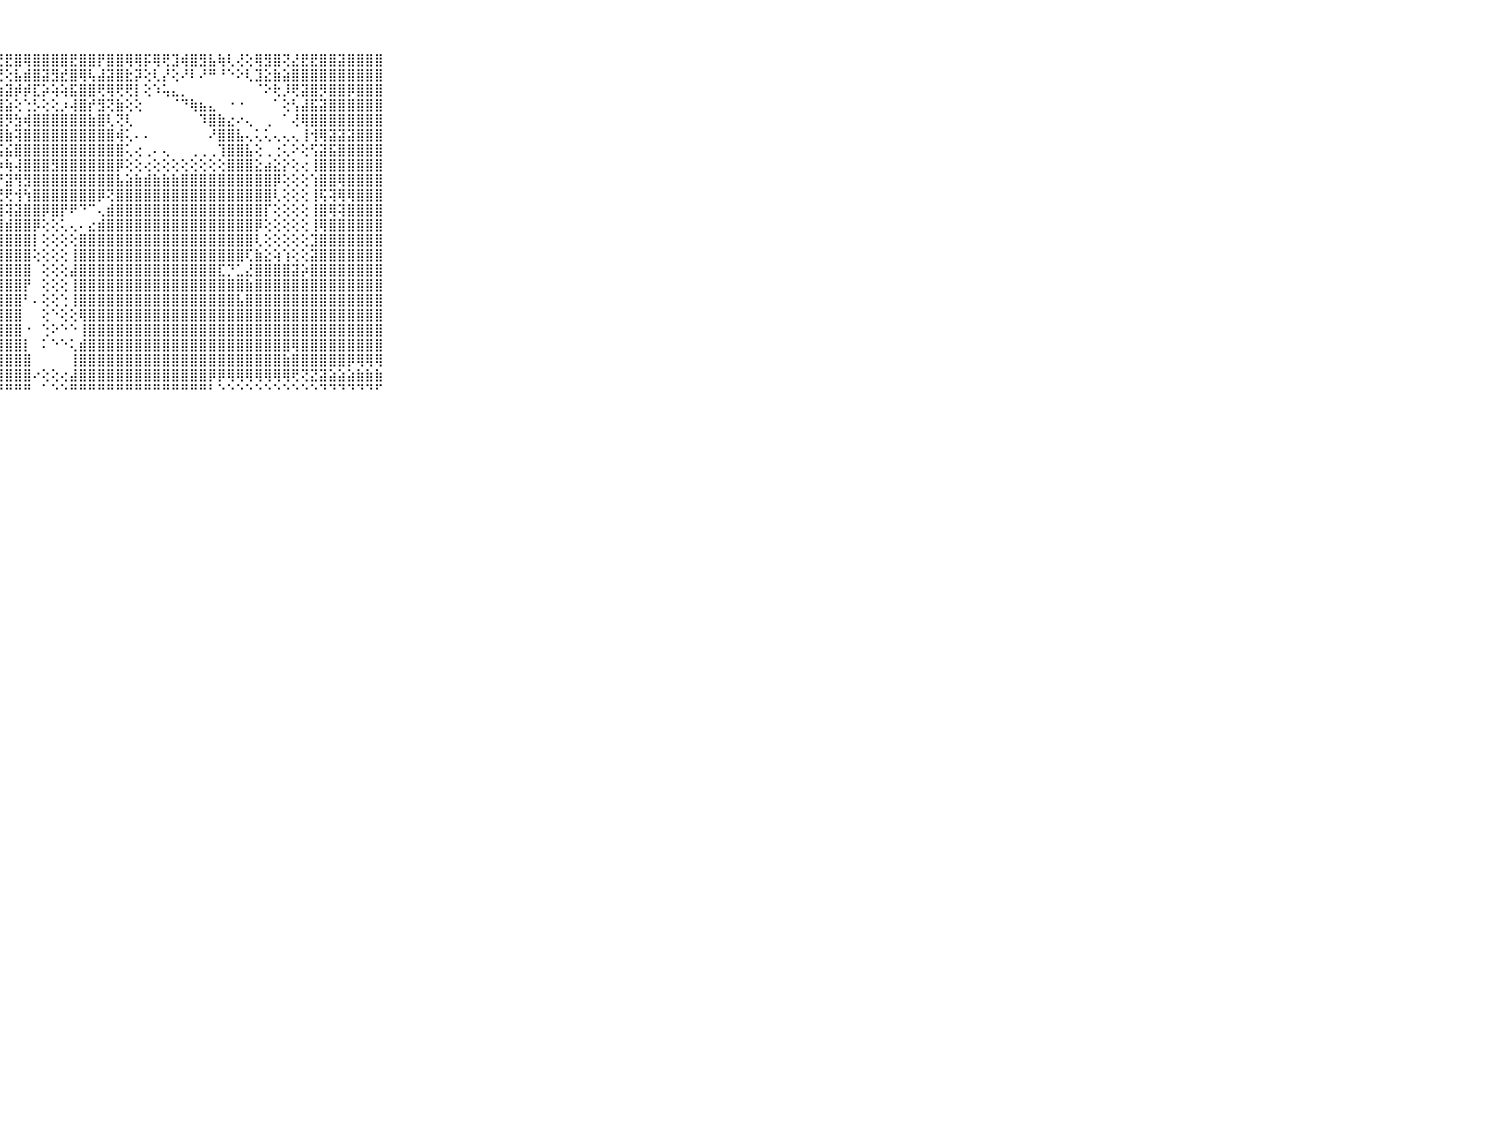

⠀⠀⠀⠀⠀⠀⠀⠀⠀⠀⠀⣾⣿⣿⣿⣿⣿⣿⣿⢻⡟⢻⡟⣇⣜⣝⣟⢟⣟⣿⢿⣿⣿⣿⣿⣟⣿⣿⡟⣿⣿⢿⢿⡯⢿⢟⣹⢾⣿⣻⣧⢷⢇⢜⢕⢿⣻⣿⢝⣜⣟⣟⣿⣿⣽⣿⣿⣿⣿⠀⠀⠀⠀⠀⠀⠀⠀⠀⠀⠀⠀
⠀⠀⠀⠀⠀⠀⠀⠀⠀⠀⠀⢕⢿⢏⣻⣿⣿⣵⣯⣧⣱⣜⢟⣿⣿⣿⣾⢟⢕⣧⣾⣿⣽⣻⣞⣿⢿⢧⣼⣽⣿⣗⡽⢕⢇⡜⢕⠜⠇⠜⠛⠘⠑⠕⢇⣹⣕⣷⣵⣿⣿⣿⣿⣿⣿⣿⣿⣿⣿⠀⠀⠀⠀⠀⠀⠀⠀⠀⠀⠀⠀
⠀⠀⠀⠀⠀⠀⠀⠀⠀⠀⠀⢕⢵⣽⡿⢿⣵⣽⣿⣿⣿⣵⣿⣿⣯⣝⣿⣷⣽⡾⡾⣏⡵⢵⢵⣯⣿⣿⢟⢿⢟⢟⡇⢕⠱⢥⣄⡀⠀⠀⠀⠀⠀⠀⠀⠈⠕⢗⡸⢟⣽⣿⡻⣿⣿⡿⣿⣿⣿⠀⠀⠀⠀⠀⠀⠀⠀⠀⠀⠀⠀
⠀⠀⠀⠀⠀⠀⠀⠀⠀⠀⠀⢔⢜⣿⣷⣞⣷⢿⣟⣻⡷⣾⣿⣿⣿⣿⣻⣽⣵⢕⢑⡣⢕⢕⡰⢼⣿⡞⣻⢝⣷⢕⢕⠀⠀⠀⠈⠙⢷⣦⣄⠀⠐⠐⠀⠀⠀⠁⢕⢣⣼⣯⣽⣿⣿⣿⣿⣿⣿⠀⠀⠀⠀⠀⠀⠀⠀⠀⠀⠀⠀
⠀⠀⠀⠀⠀⠀⠀⠀⠀⠀⠀⢕⢕⢕⢸⢿⢿⣏⣵⣾⣿⣿⣿⣿⣿⣏⣻⣿⡻⣳⢾⣿⣿⣿⣿⣿⣿⣷⣿⢇⢝⢇⠀⠀⠀⠀⠀⠀⠀⠹⣿⣷⣔⠔⢄⠀⢀⠀⠁⢜⢿⣿⣿⣿⣿⣿⣿⣿⣿⠀⠀⠀⠀⠀⠀⠀⠀⠀⠀⠀⠀
⠀⠀⠀⠀⠀⠀⠀⠀⠀⠀⠀⢕⢕⢕⢜⣽⣾⣿⣟⣟⡟⢷⢿⣷⣇⡱⣷⢼⣷⢽⣿⣿⣿⣿⣿⣿⣿⣿⣿⣿⢾⢅⠄⠄⠀⠀⠀⠀⠀⠀⠜⣿⣿⣧⢄⢅⢅⢄⢄⢄⢸⢺⢿⣽⣽⣽⣿⣿⣿⠀⠀⠀⠀⠀⠀⠀⠀⠀⠀⠀⠀
⠀⠀⠀⠀⠀⠀⠀⠀⠀⠀⠀⣇⢕⢕⢜⢻⢿⢿⢿⢽⢧⢿⡝⢹⣻⡽⣿⣯⣮⣿⣿⣿⣿⣿⣿⣿⣿⣿⣿⣿⣿⢅⢔⢀⠄⢄⠀⠀⢀⢀⢀⢹⣿⣿⣧⢕⢀⢐⢅⠕⢕⢫⣽⣯⣿⣿⣿⣿⣿⠀⠀⠀⠀⠀⠀⠀⠀⠀⠀⠀⠀
⠀⠀⠀⠀⠀⠀⠀⠀⠀⠀⠀⣷⢕⢔⢕⢗⣟⡷⢟⣷⡟⡟⢟⢗⢕⣳⣿⡵⢷⢼⣿⣿⣿⣻⣿⣿⣿⣿⣿⣿⡿⢕⢕⢔⢕⢕⢕⢕⢕⢕⢕⢕⣿⣿⣿⣕⣴⣕⡕⢕⢔⢸⣿⣿⣿⣿⣿⣿⣿⠀⠀⠀⠀⠀⠀⠀⠀⠀⠀⠀⠀
⠀⠀⠀⠀⠀⠀⠀⠀⠀⠀⠀⣿⢕⢕⢕⣕⣵⢵⣵⣿⣽⣿⣿⣝⣽⣝⣿⡟⣽⢻⣻⣿⣿⣿⣿⣿⣿⣿⣿⣿⣧⣵⣷⣾⣷⣷⣷⣿⣿⣿⣿⣿⣿⣿⣿⣿⣿⡿⢕⢕⢕⢱⣿⣿⢿⣿⣿⣿⣿⠀⠀⠀⠀⠀⠀⠀⠀⠀⠀⠀⠀
⠀⠀⠀⠀⠀⠀⠀⠀⠀⠀⠀⣿⢕⢕⢕⢟⢗⢗⢺⣟⣟⢿⡿⢟⢟⢟⢟⢟⢟⢺⢳⣿⣿⣿⣿⣿⣿⣿⡿⢝⣿⣿⣿⣿⣿⣿⣿⣿⣿⣿⣿⣿⣿⣿⣿⣿⣿⢇⢕⢕⢕⢸⢯⢽⢿⢿⣿⣿⣿⠀⠀⠀⠀⠀⠀⠀⠀⠀⠀⠀⠀
⠀⠀⠀⠀⠀⠀⠀⠀⠀⠀⠀⣿⢕⢕⢺⣿⣵⢸⣯⢽⡿⡿⡼⢽⢵⣽⡿⢽⢽⣽⣿⣿⡿⣿⡟⠟⠙⠉⢄⣾⣿⣿⣿⣿⣿⣿⣿⣿⣿⣿⣿⣿⣿⣿⣿⣿⡏⢕⢕⢕⢕⢸⣿⢿⢽⣿⣿⣿⣿⠀⠀⠀⠀⠀⠀⠀⠀⠀⠀⠀⠀
⠀⠀⠀⠀⠀⠀⠀⠀⠀⠀⠀⣿⢇⢕⢸⣿⡿⣷⡗⣷⣾⣷⣷⣷⢷⣗⣳⣾⣾⣿⣿⡿⢕⢕⢅⢄⠄⣔⣾⣿⣿⣿⣿⣿⣿⣿⣿⣿⣿⣿⣿⣿⣿⣿⣿⡿⢕⢕⢕⢕⢕⢸⢿⣿⣿⣿⣿⣿⣿⠀⠀⠀⠀⠀⠀⠀⠀⠀⠀⠀⠀
⠀⠀⠀⠀⠀⠀⠀⠀⠀⠀⠀⣿⢕⢕⢜⣿⣿⣿⢿⢿⣿⣿⡿⣯⣽⣯⣿⣿⣿⣿⣿⡇⢕⢕⢕⢕⣿⣿⣿⣿⣿⣿⣿⣿⣿⣿⣿⣿⣿⣿⣿⣿⣿⣿⣿⢇⢕⢕⢕⢕⢕⣹⣿⣿⣿⣿⣿⣿⣿⠀⠀⠀⠀⠀⠀⠀⠀⠀⠀⠀⠀
⠀⠀⠀⠀⠀⠀⠀⠀⠀⠀⠀⢟⢕⢕⢕⣿⣿⣿⢟⣟⣿⣿⣼⣻⣿⣿⣿⣿⣿⣿⣿⢕⢕⢕⢕⢸⣿⣿⣿⣿⣿⣿⣿⣿⣿⣿⣿⣿⣿⣿⣿⣿⣿⣿⢏⣷⣕⢵⢱⢕⢕⣽⣿⣿⣿⣿⣿⣿⣿⠀⠀⠀⠀⠀⠀⠀⠀⠀⠀⠀⠀
⠀⠀⠀⠀⠀⠀⠀⠀⠀⠀⠀⢕⢕⢕⢕⢻⣿⣿⣿⣿⣿⣿⣿⣿⣿⣿⣿⣿⣿⣿⣿⠀⢕⢕⢕⣼⣿⣿⣿⣿⣿⣿⣿⣿⣿⣿⣿⣿⣿⣿⣿⣏⡙⣁⣜⣿⣿⣿⣿⣽⡵⣿⣿⣿⣿⣿⣿⣿⣿⠀⠀⠀⠀⠀⠀⠀⠀⠀⠀⠀⠀
⠀⠀⠀⠀⠀⠀⠀⠀⠀⠀⠀⢕⢕⢕⣼⣿⣿⣿⣿⣿⣿⣿⣿⣿⣿⣿⣿⣿⣿⣿⡟⠀⢕⢕⢕⢸⣿⣿⣿⣿⣿⣿⣿⣿⣿⣿⣿⣿⣿⣿⣿⣿⣿⣿⣷⣿⣿⣿⣿⣿⣿⣿⣿⣿⣿⣿⣿⣿⣿⠀⠀⠀⠀⠀⠀⠀⠀⠀⠀⠀⠀
⠀⠀⠀⠀⠀⠀⠀⠀⠀⠀⠀⢕⢱⣾⣿⣿⣿⣿⣿⣿⣿⣿⣿⣿⣿⣿⣿⣿⣿⣿⠃⠄⢕⢕⢑⢸⣿⣿⣿⣿⣿⣿⣿⣿⣿⣿⣿⣿⣿⣿⣿⣿⣿⣧⣿⣿⣿⣿⣿⣿⣿⣿⣿⣿⣿⣿⣿⣿⣿⠀⠀⠀⠀⠀⠀⠀⠀⠀⠀⠀⠀
⠀⠀⠀⠀⠀⠀⠀⠀⠀⠀⠀⢕⢕⢻⣿⣿⣿⣿⣿⣿⣿⣿⣿⣿⣿⣿⣿⣿⣿⣿⠀⠀⢕⠑⢕⢕⢿⣿⣿⣿⣿⣿⣿⣿⣿⣿⣿⣿⣿⣿⣿⣿⣿⣿⣿⣿⣿⣿⣿⣿⣿⣿⣿⣿⣿⣿⣿⣿⣿⠀⠀⠀⠀⠀⠀⠀⠀⠀⠀⠀⠀
⠀⠀⠀⠀⠀⠀⠀⠀⠀⠀⠀⢕⢕⢕⢸⢿⣿⣿⣿⣿⣿⣿⣿⣿⣿⣿⣿⣿⣿⣿⠐⠀⢑⠕⠑⠑⢸⣿⣿⣿⣿⣿⣿⣿⣿⣿⣿⣿⣿⣿⣿⣿⣿⣿⣿⣿⣿⣿⣿⣿⣿⣿⣿⣿⣿⣿⣿⣿⣿⠀⠀⠀⠀⠀⠀⠀⠀⠀⠀⠀⠀
⠀⠀⠀⠀⠀⠀⠀⠀⠀⠀⠀⢕⢕⢕⢱⣿⣿⣿⣿⣿⣿⣿⣿⣿⣿⣿⣿⣿⣿⣿⡇⠀⠅⠑⠑⢅⣾⣿⣿⣿⣿⣿⣿⣿⣿⣿⣿⣿⣿⣿⣿⣿⣿⣿⣿⣿⣿⣿⣿⢿⣿⣿⣿⣿⣿⣿⣿⣿⣿⠀⠀⠀⠀⠀⠀⠀⠀⠀⠀⠀⠀
⠀⠀⠀⠀⠀⠀⠀⠀⠀⠀⠀⢕⢕⢄⣸⣿⣿⣿⣿⣿⣿⣿⣿⣿⣿⣿⣿⣿⣿⣿⣿⠀⠀⠀⠀⢸⣿⣿⣿⣿⣿⣿⣿⣿⣿⣿⣿⣿⣿⣿⣿⣿⣿⣿⣿⣿⣿⣿⣷⣿⣿⣿⣿⣿⣿⡿⢿⢿⢿⠀⠀⠀⠀⠀⠀⠀⠀⠀⠀⠀⠀
⠀⠀⠀⠀⠀⠀⠀⠀⠀⠀⠀⢕⢕⢕⢼⣿⣿⣿⣿⣿⣿⣿⣿⣿⣿⣿⣿⣿⣿⣿⣿⠔⢕⢕⢔⣼⣿⣿⣿⣿⣿⣿⣿⣿⣿⣿⣿⣿⣿⣿⡿⡿⢿⢿⢿⢿⢿⢿⢿⢟⢝⣝⣽⣵⣵⣵⣷⣷⣷⠀⠀⠀⠀⠀⠀⠀⠀⠀⠀⠀⠀
⠀⠀⠀⠀⠀⠀⠀⠀⠀⠀⠀⠑⠁⠑⠘⠛⠛⠛⠛⠛⠛⠛⠛⠛⠛⠛⠛⠛⠛⠛⠛⠀⠁⠑⠑⠛⠛⠛⠛⠛⠛⠛⠛⠛⠛⠛⠛⠛⠛⠛⠃⠑⠑⠑⠑⠑⠑⠑⠑⠑⠑⠑⠙⠙⠙⠙⠙⠙⠋⠀⠀⠀⠀⠀⠀⠀⠀⠀⠀⠀⠀